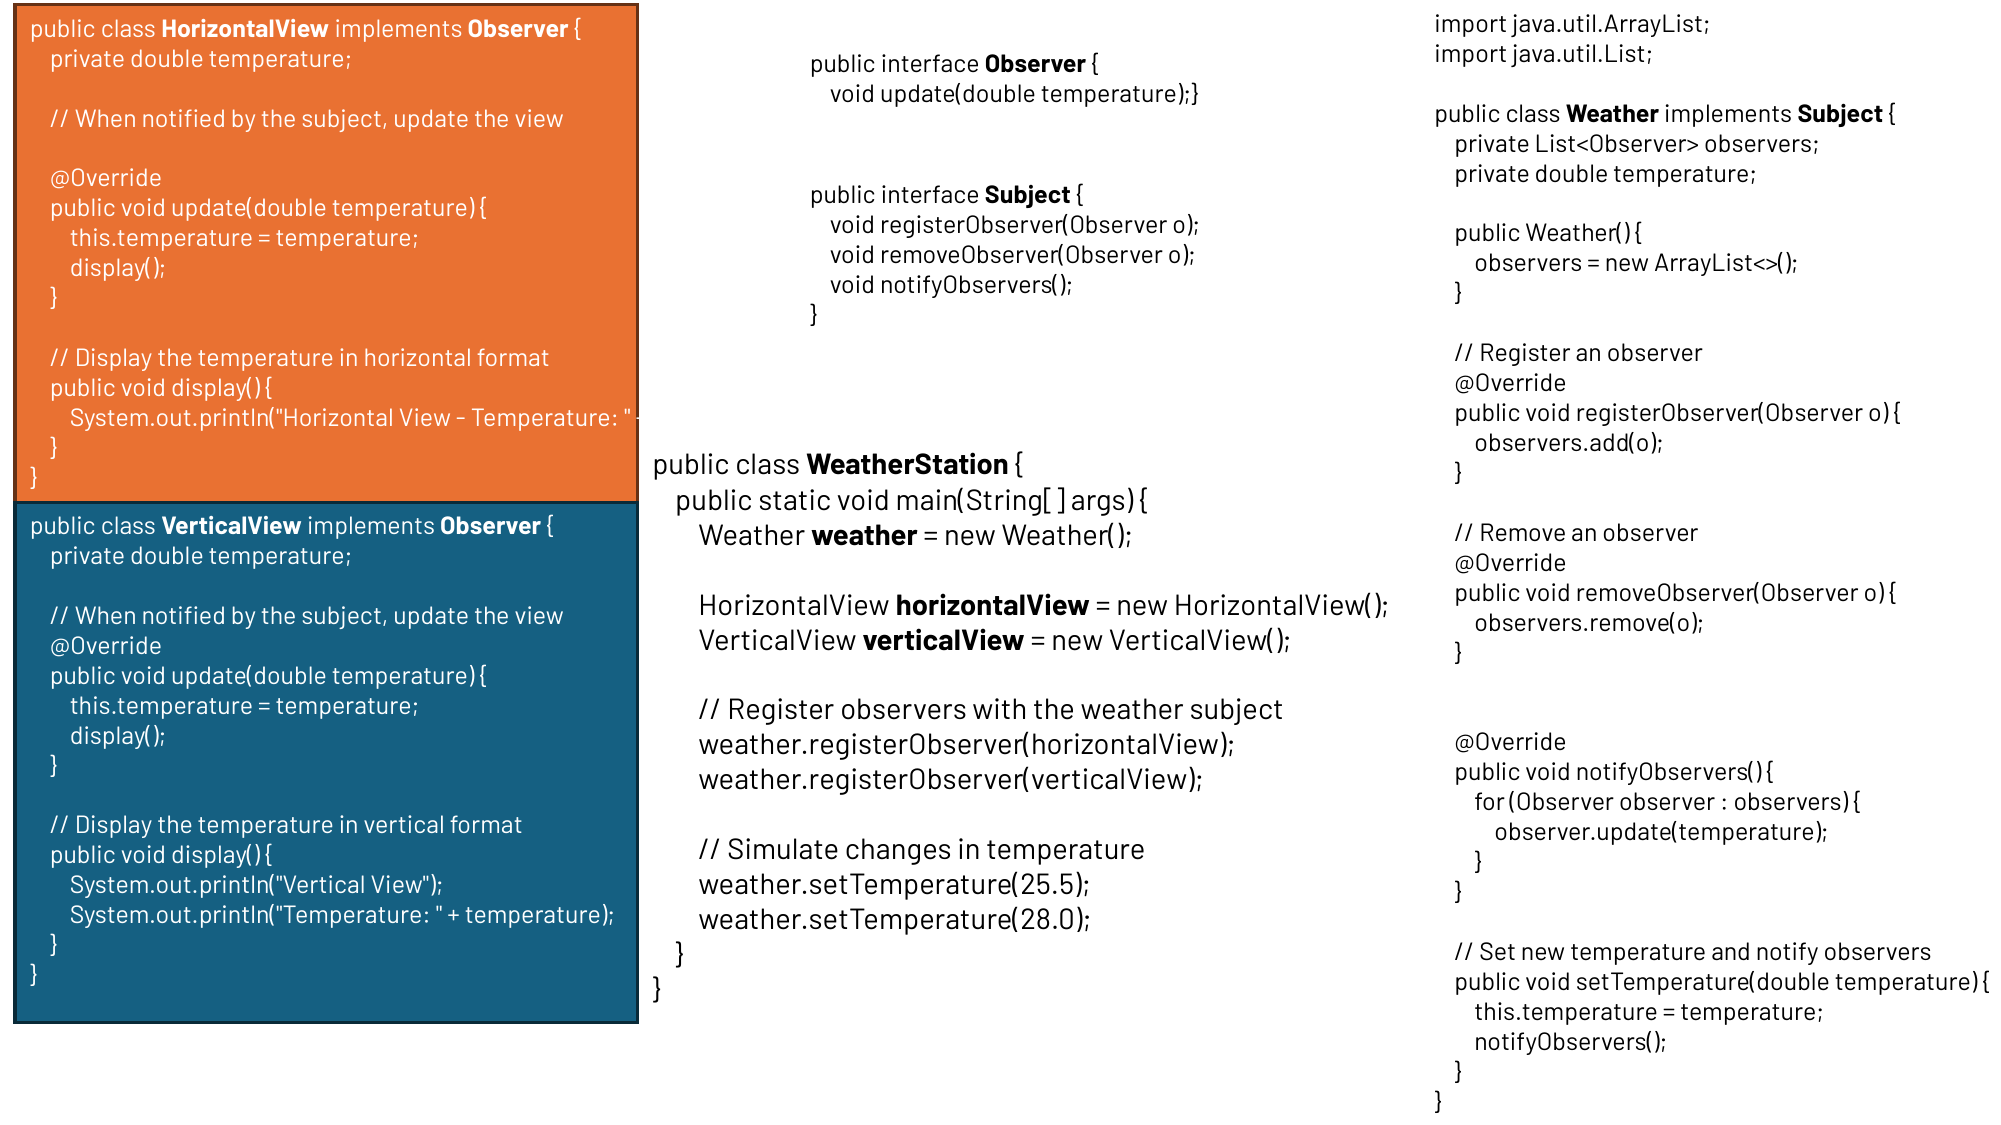

import java.util.ArrayList;
import java.util.List;

public class Weather implements Subject {
    private List<Observer> observers;
    private double temperature;

    public Weather() {
        observers = new ArrayList<>();
    }

    // Register an observer
    @Override
    public void registerObserver(Observer o) {
        observers.add(o);
    }

    // Remove an observer
    @Override
    public void removeObserver(Observer o) {
        observers.remove(o);
    }

    @Override
    public void notifyObservers() {
        for (Observer observer : observers) {
            observer.update(temperature);
        }
    }

    // Set new temperature and notify observers
    public void setTemperature(double temperature) {
        this.temperature = temperature;
        notifyObservers();
    }
}

public class HorizontalView implements Observer {
    private double temperature;

    // When notified by the subject, update the view

    @Override
    public void update(double temperature) {
        this.temperature = temperature;
        display();
    }

    // Display the temperature in horizontal format
    public void display() {
        System.out.println("Horizontal View - Temperature: " + temperature);
    }
}
public interface Observer {
    void update(double temperature);}
public interface Subject {
    void registerObserver(Observer o);
    void removeObserver(Observer o);
    void notifyObservers();
}
public class WeatherStation {
    public static void main(String[] args) {
        Weather weather = new Weather();

        HorizontalView horizontalView = new HorizontalView();
        VerticalView verticalView = new VerticalView();

        // Register observers with the weather subject
        weather.registerObserver(horizontalView);
        weather.registerObserver(verticalView);

        // Simulate changes in temperature
        weather.setTemperature(25.5);
        weather.setTemperature(28.0);
    }
}

public class VerticalView implements Observer {
    private double temperature;

    // When notified by the subject, update the view
    @Override
    public void update(double temperature) {
        this.temperature = temperature;
        display();
    }

    // Display the temperature in vertical format
    public void display() {
        System.out.println("Vertical View");
        System.out.println("Temperature: " + temperature);
    }
}